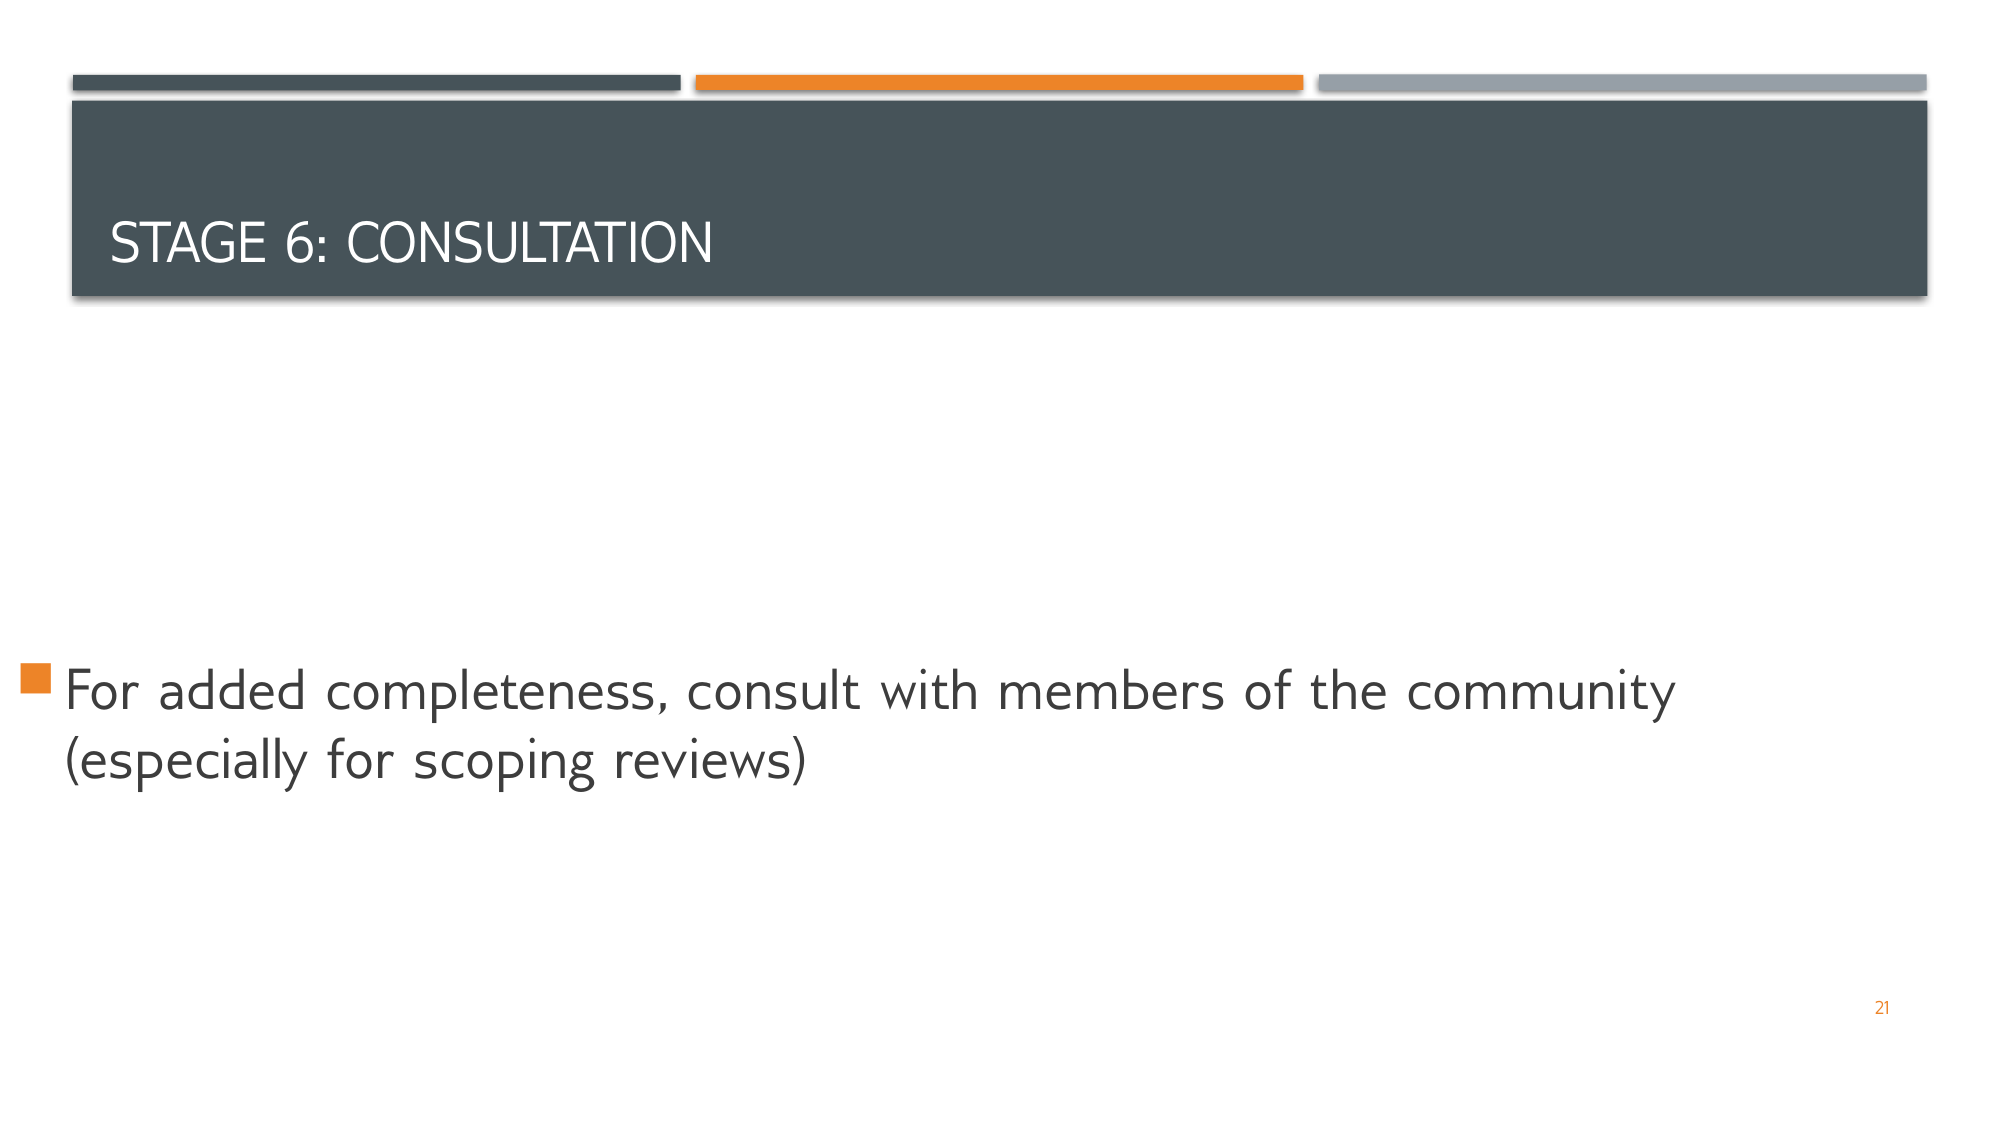

# Stage 6: Consultation
For added completeness, consult with members of the community (especially for scoping reviews)
21